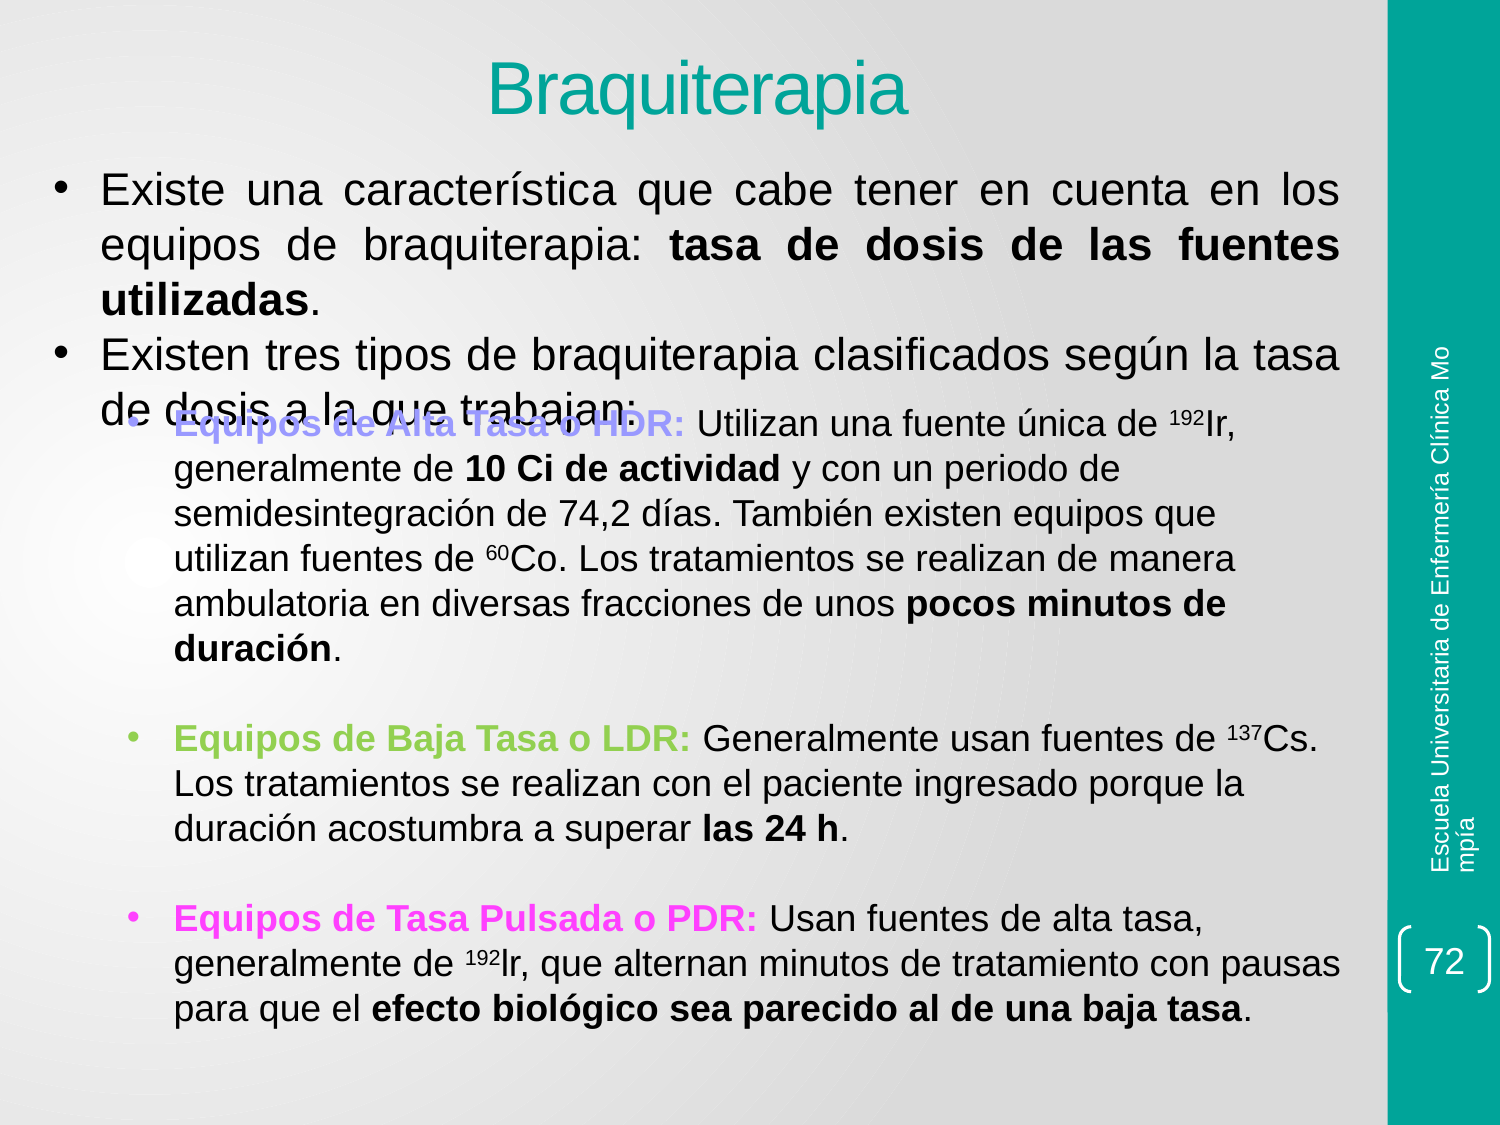

Braquiterapia
Existe una característica que cabe tener en cuenta en los equipos de braquiterapia: tasa de dosis de las fuentes utilizadas.
Existen tres tipos de braquiterapia clasificados según la tasa de dosis a la que trabajan:
Equipos de Alta Tasa o HDR: Utilizan una fuente única de 192Ir, generalmente de 10 Ci de actividad y con un periodo de semidesintegración de 74,2 días. También existen equipos que utilizan fuentes de 60Co. Los tratamientos se realizan de manera ambulatoria en diversas fracciones de unos pocos minutos de duración.

Equipos de Baja Tasa o LDR: Generalmente usan fuentes de 137Cs. Los tratamientos se realizan con el paciente ingresado porque la duración acostumbra a superar las 24 h.

Equipos de Tasa Pulsada o PDR: Usan fuentes de alta tasa, generalmente de 192lr, que alternan minutos de tratamiento con pausas para que el efecto biológico sea parecido al de una baja tasa.

Escuela Universitaria de Enfermería Clínica Mompía
72